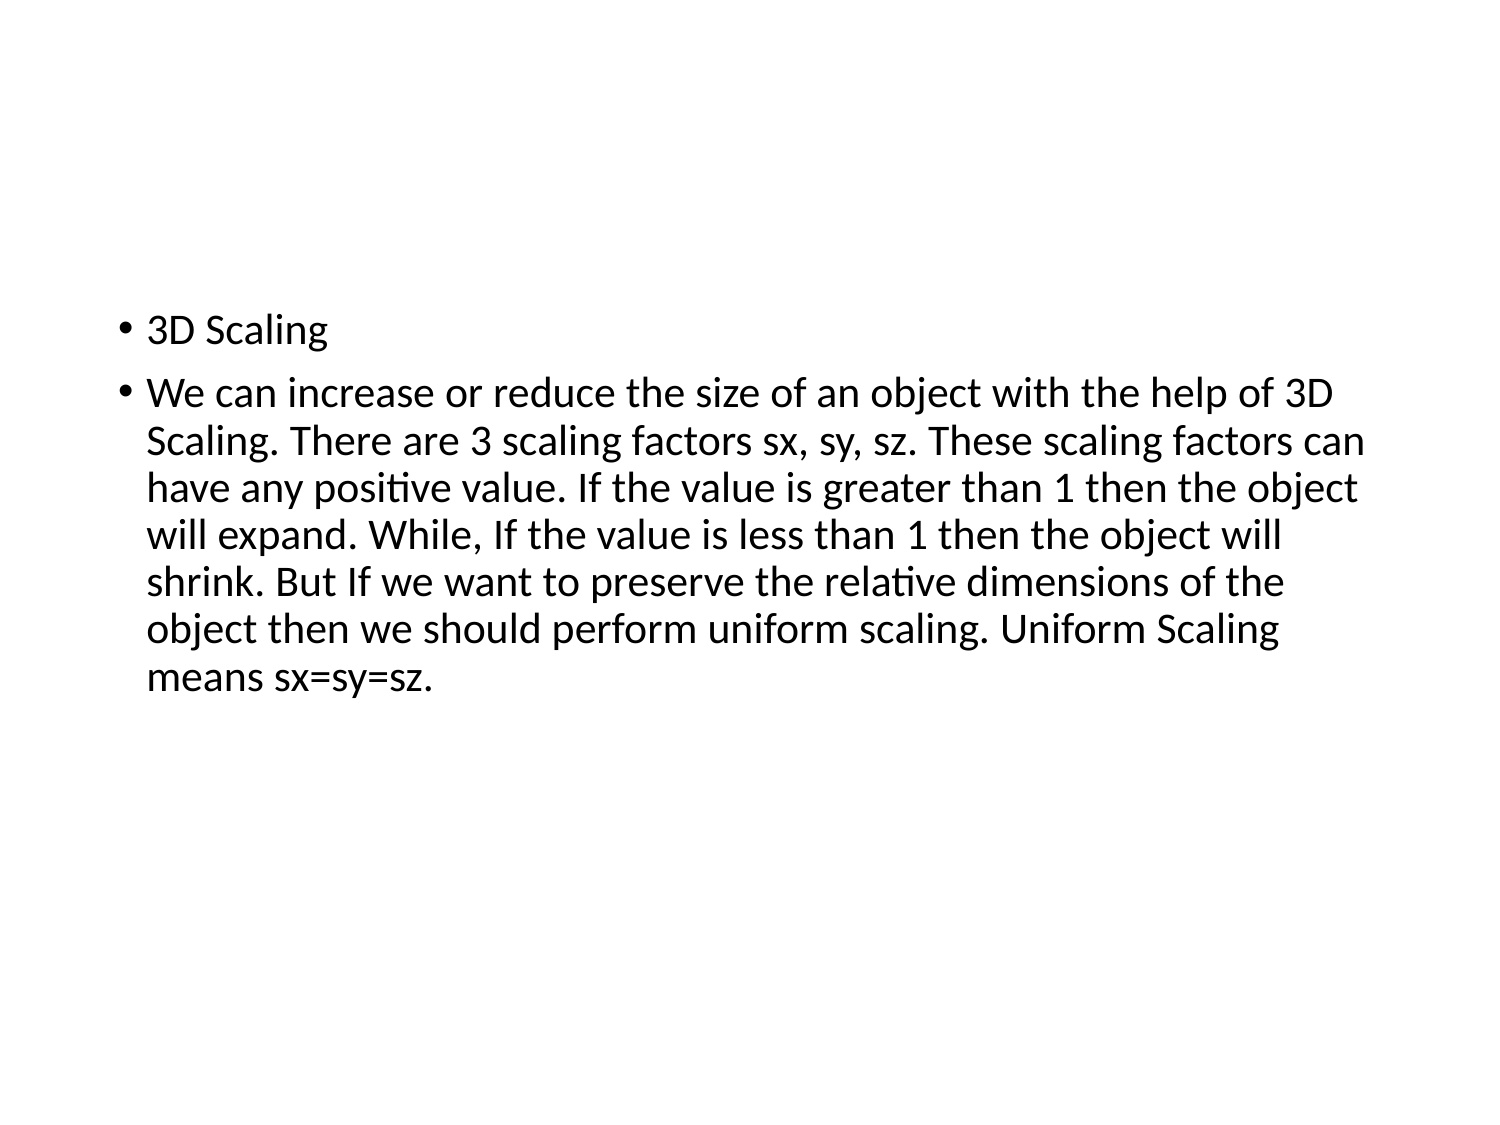

#
3D Scaling
We can increase or reduce the size of an object with the help of 3D Scaling. There are 3 scaling factors sx, sy, sz. These scaling factors can have any positive value. If the value is greater than 1 then the object will expand. While, If the value is less than 1 then the object will shrink. But If we want to preserve the relative dimensions of the object then we should perform uniform scaling. Uniform Scaling means sx=sy=sz.